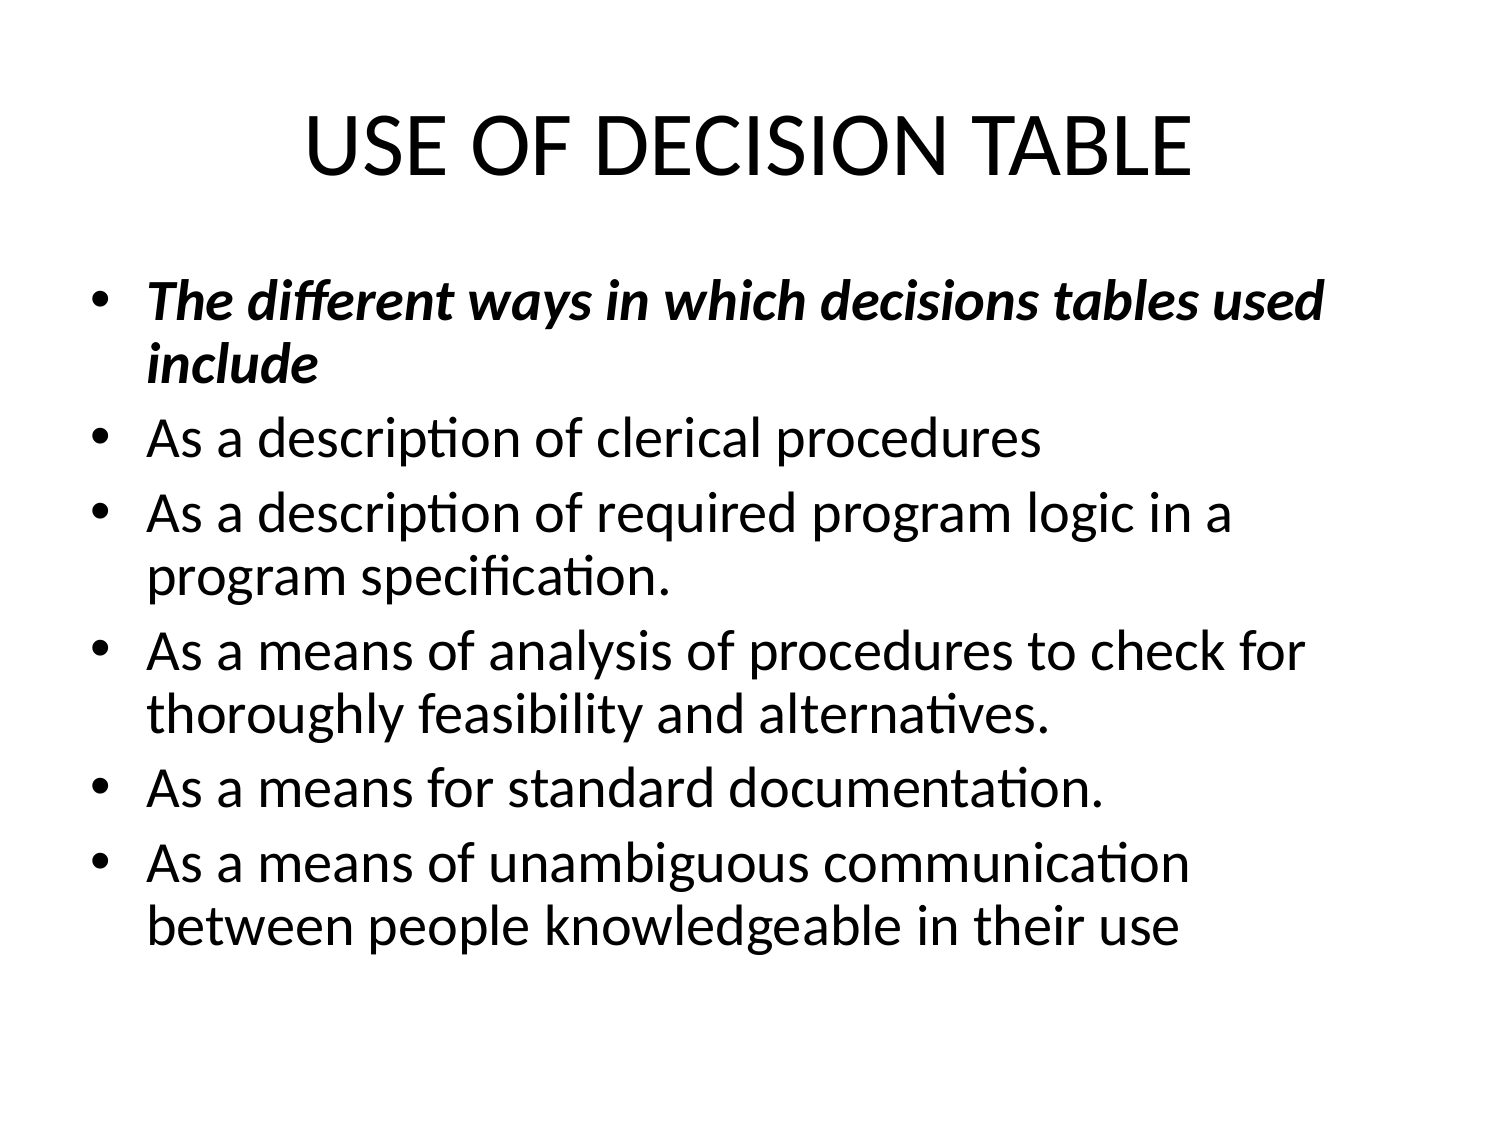

# USE OF DECISION TABLE
The different ways in which decisions tables used include
As a description of clerical procedures
As a description of required program logic in a program specification.
As a means of analysis of procedures to check for thoroughly feasibility and alternatives.
As a means for standard documentation.
As a means of unambiguous communication between people knowledgeable in their use